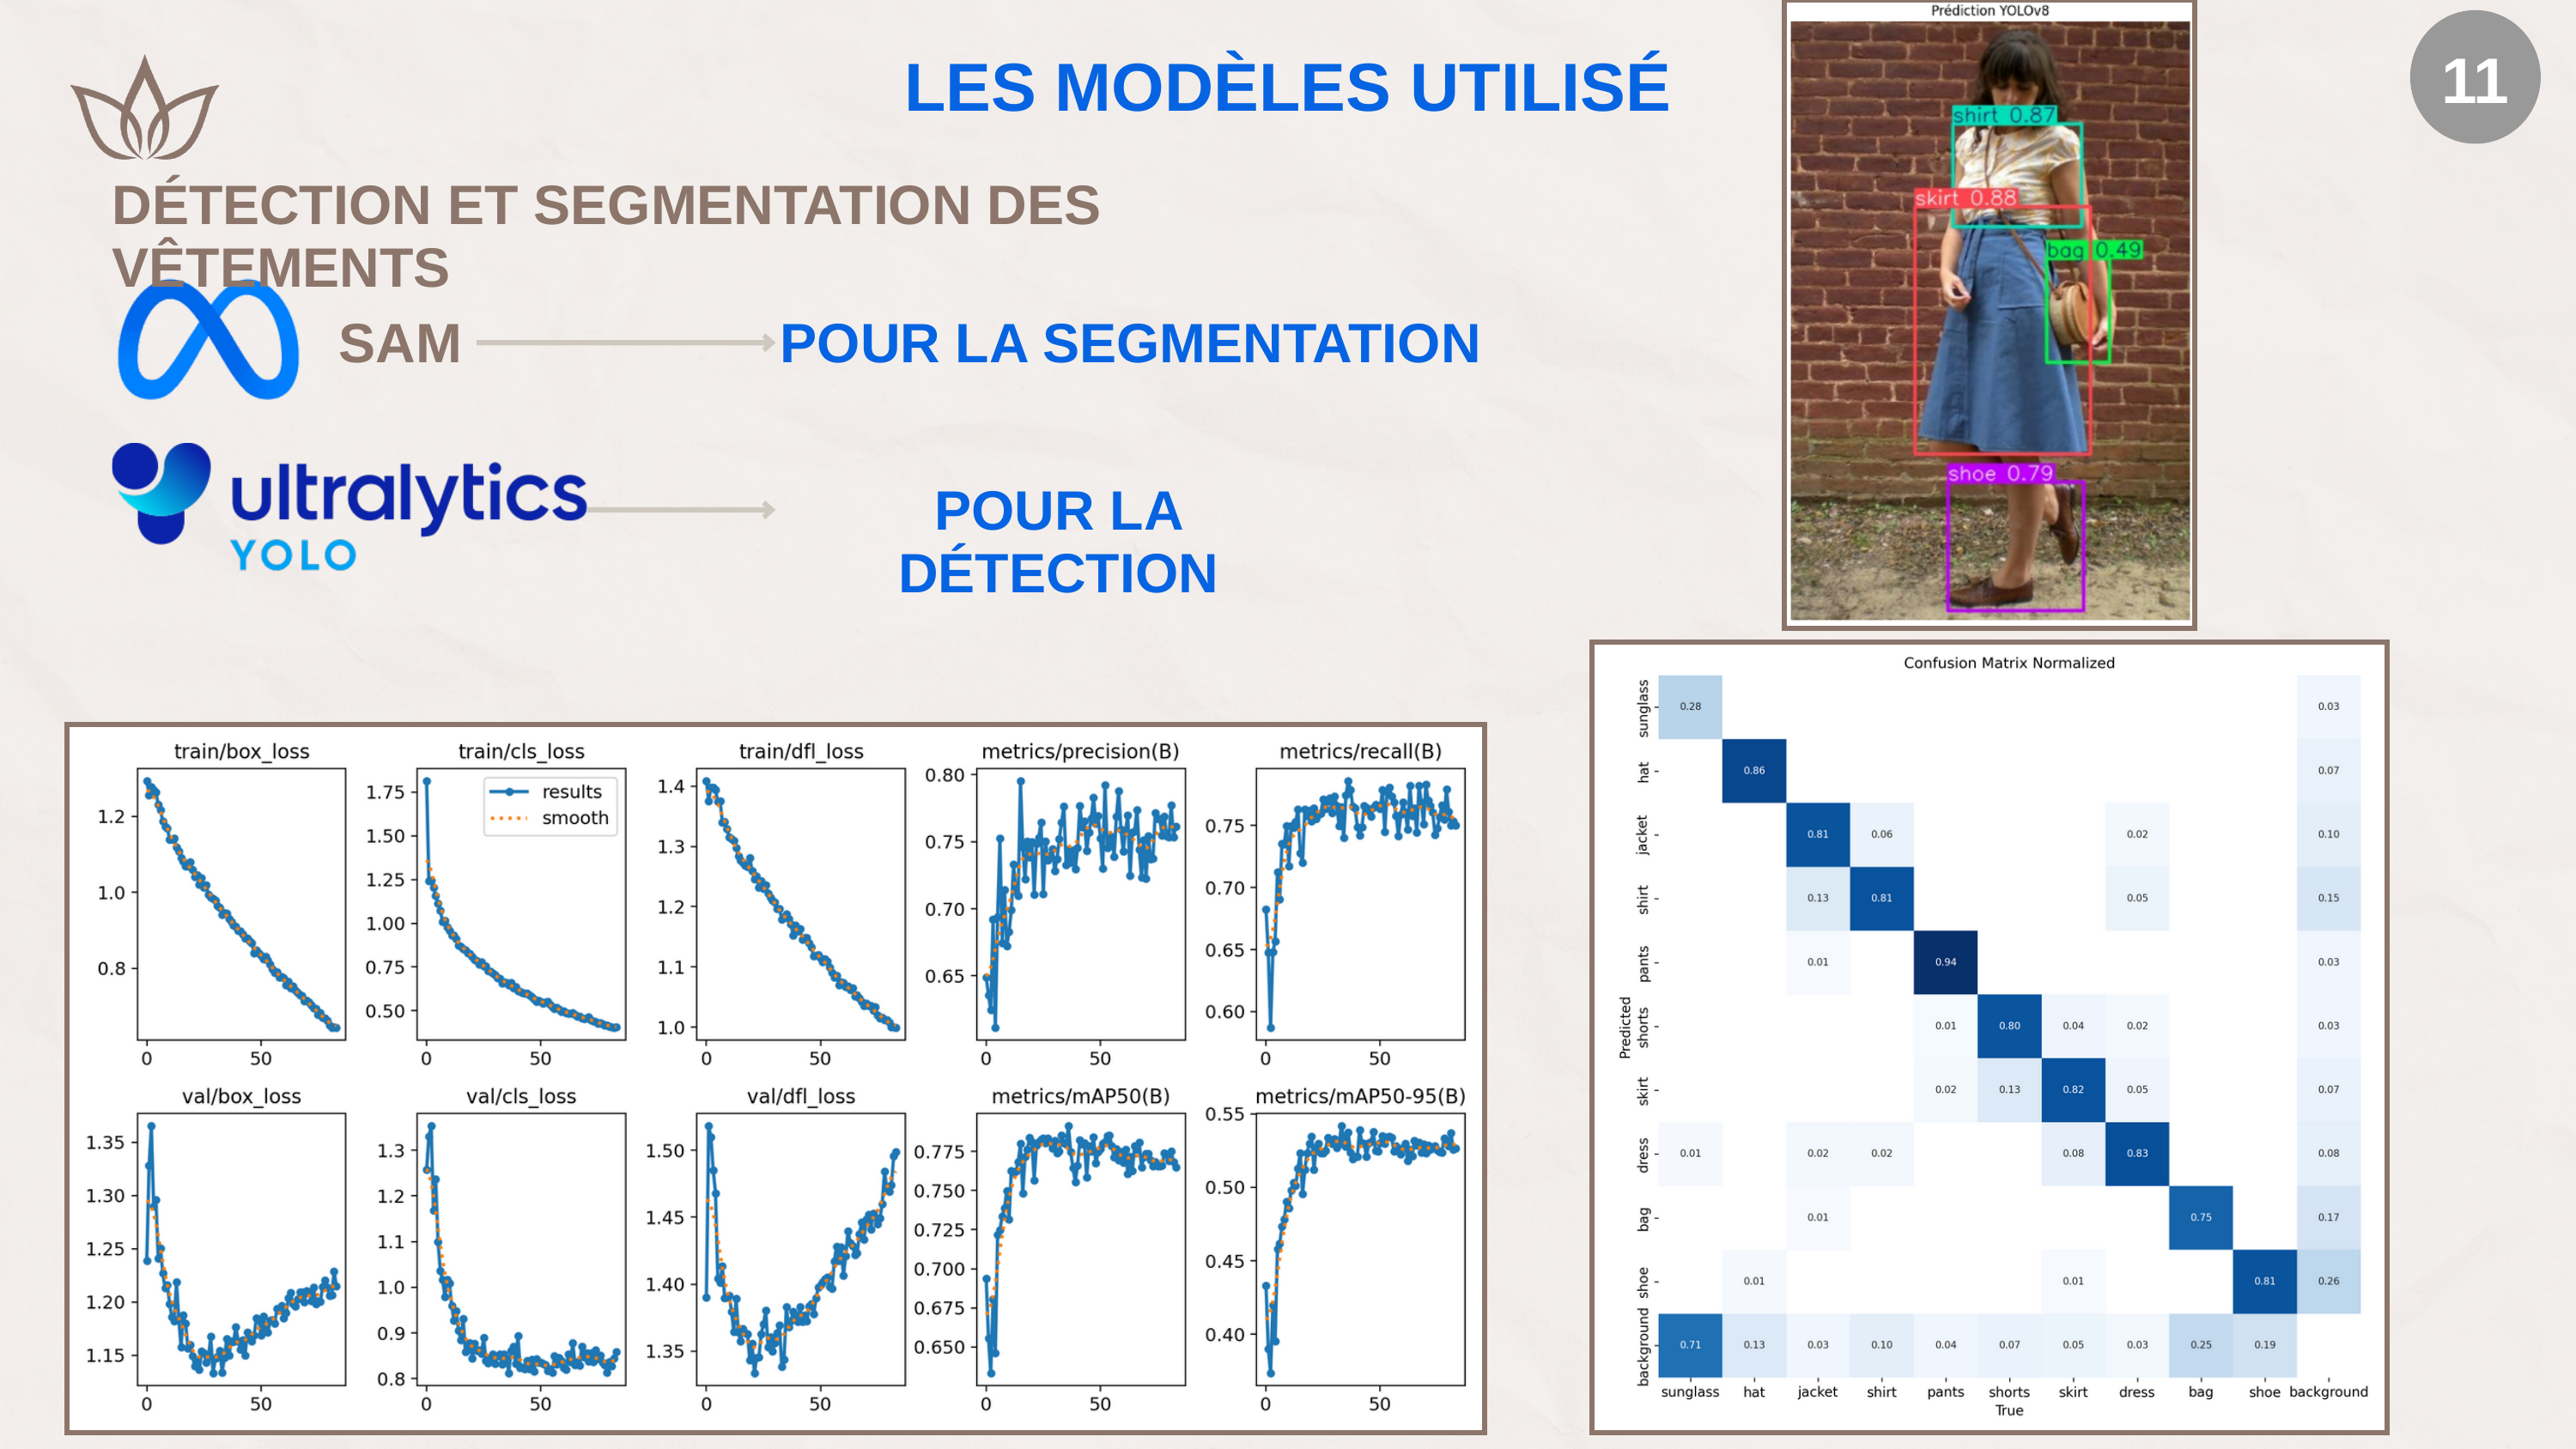

11
LES MODÈLES UTILISÉ

DÉTECTION ET SEGMENTATION DES VÊTEMENTS

SAM
POUR LA SEGMENTATION

POUR LA DÉTECTION